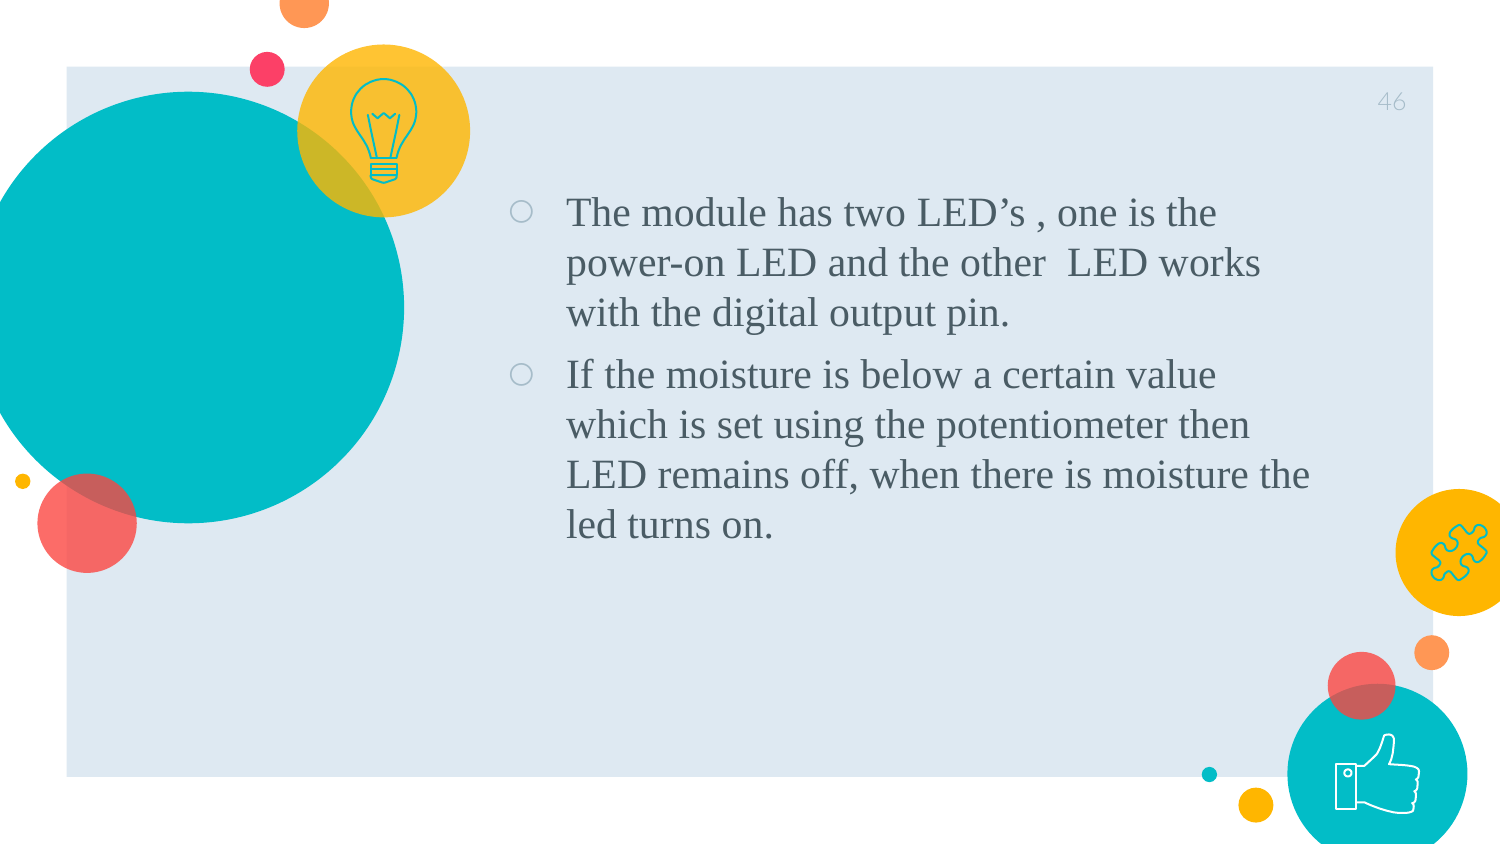

46
The module has two LED’s , one is the power-on LED and the other  LED works with the digital output pin.
If the moisture is below a certain value which is set using the potentiometer then LED remains off, when there is moisture the led turns on.